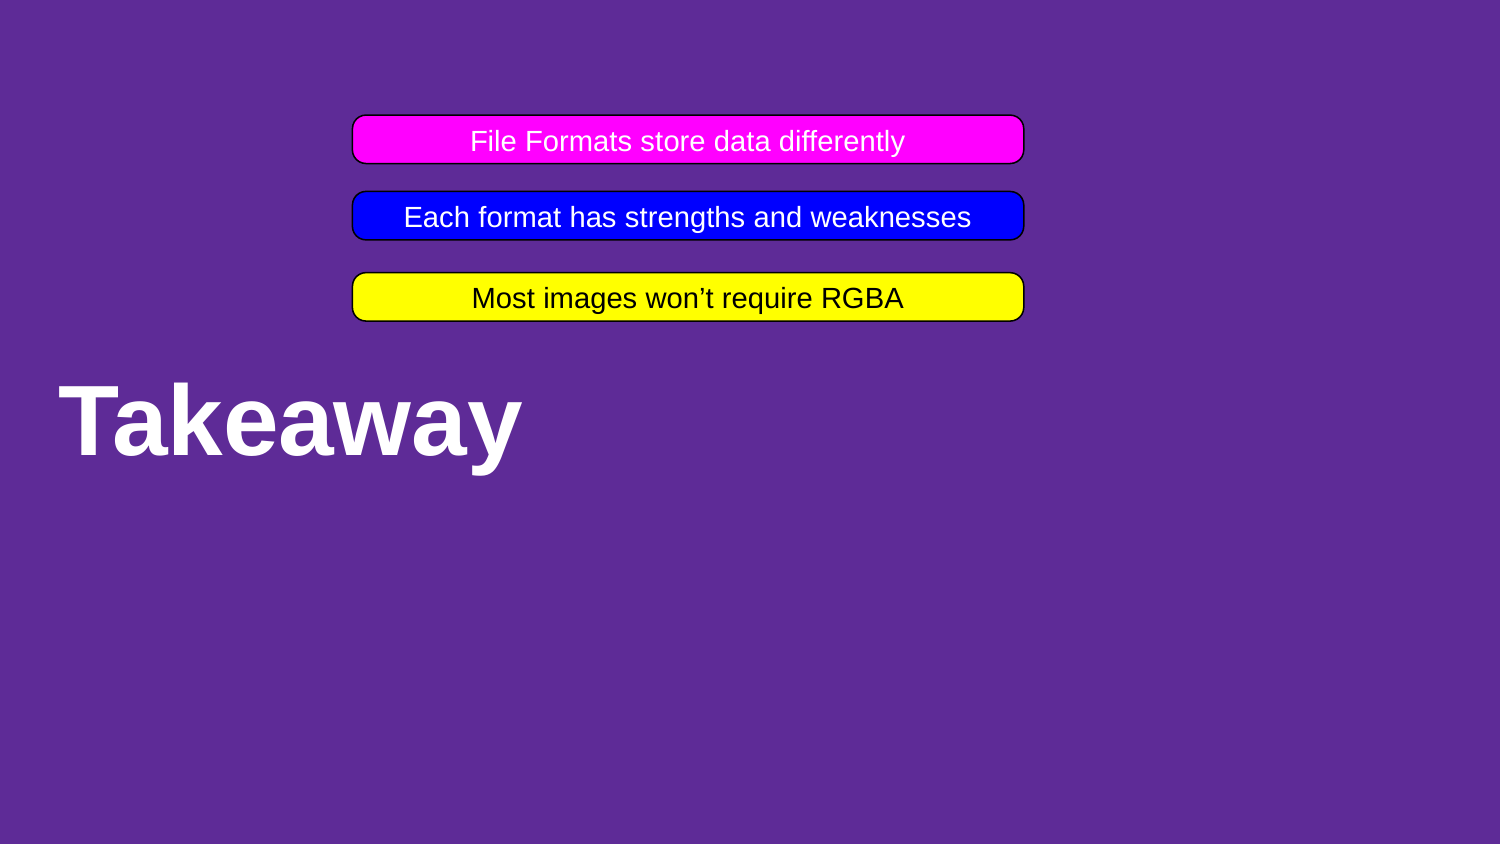

# Takeaway
File Formats store data differently
Each format has strengths and weaknesses
Most images won’t require RGBA